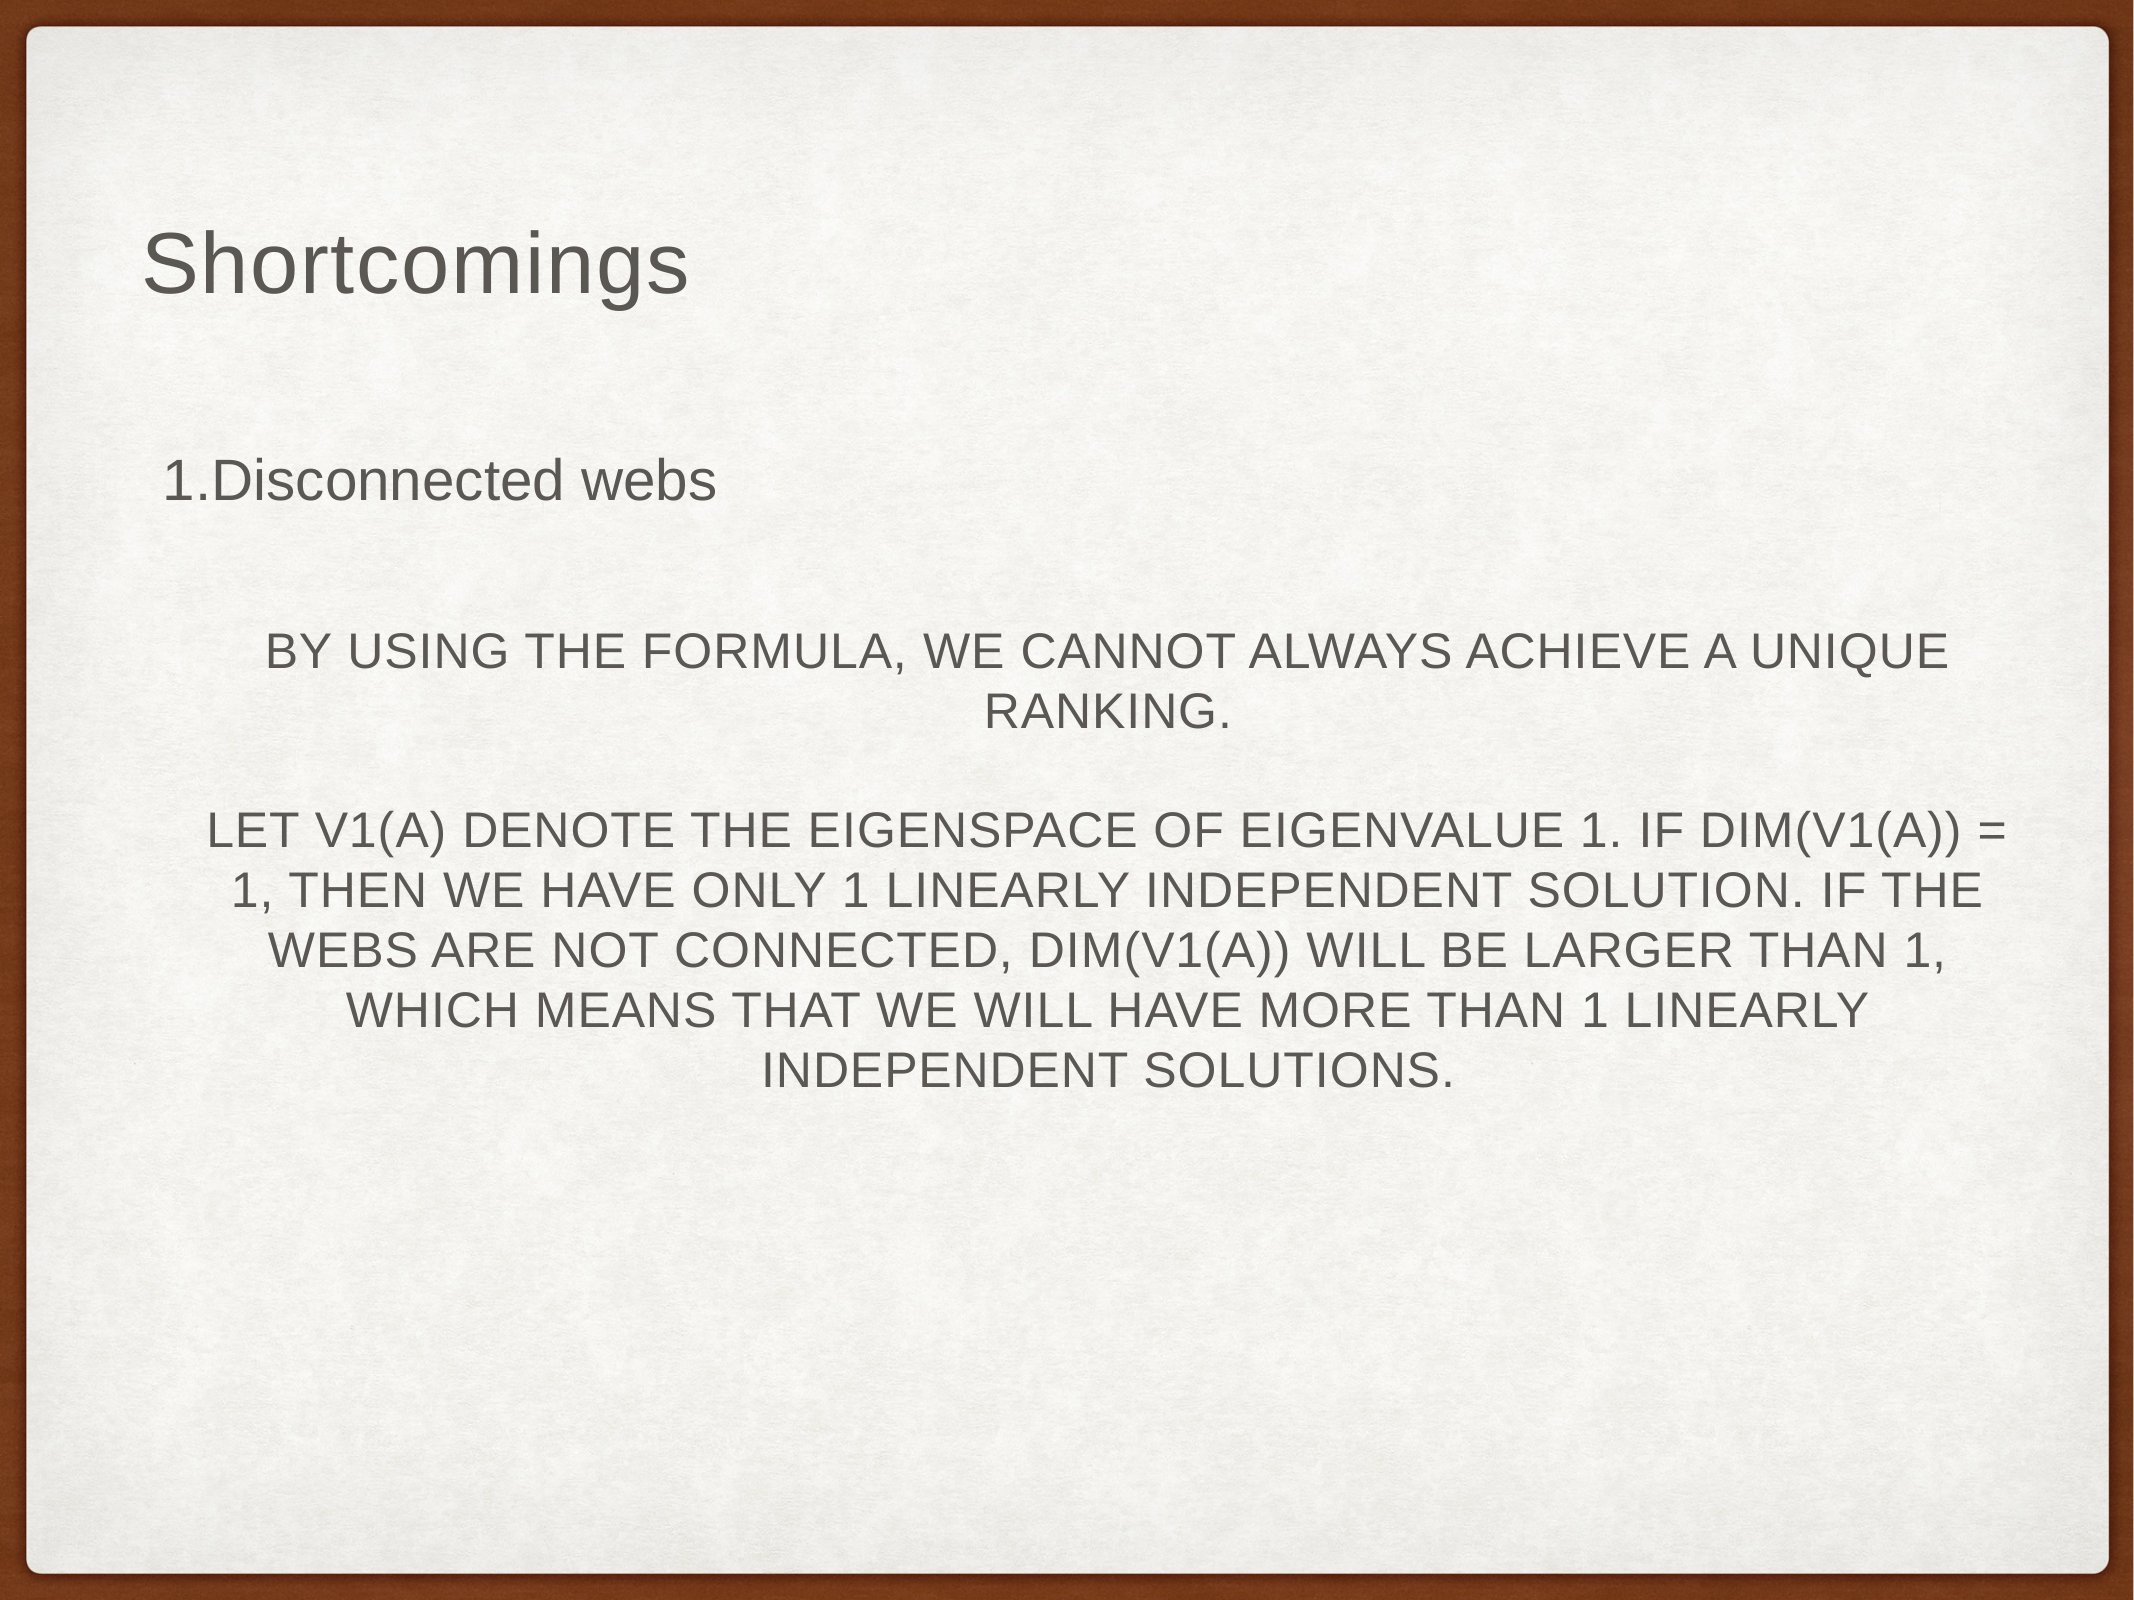

Shortcomings
1.Disconnected webs
By using the formula, we cannot always achieve a unique ranking.
Let V1(A) denote the eigenspace of eigenvalue 1. If dim(V1(A)) = 1, then we have only 1 linearly independent solution. If the webs are not connected, dim(V1(A)) will be larger than 1, which means that we will have more than 1 linearly independent solutions.